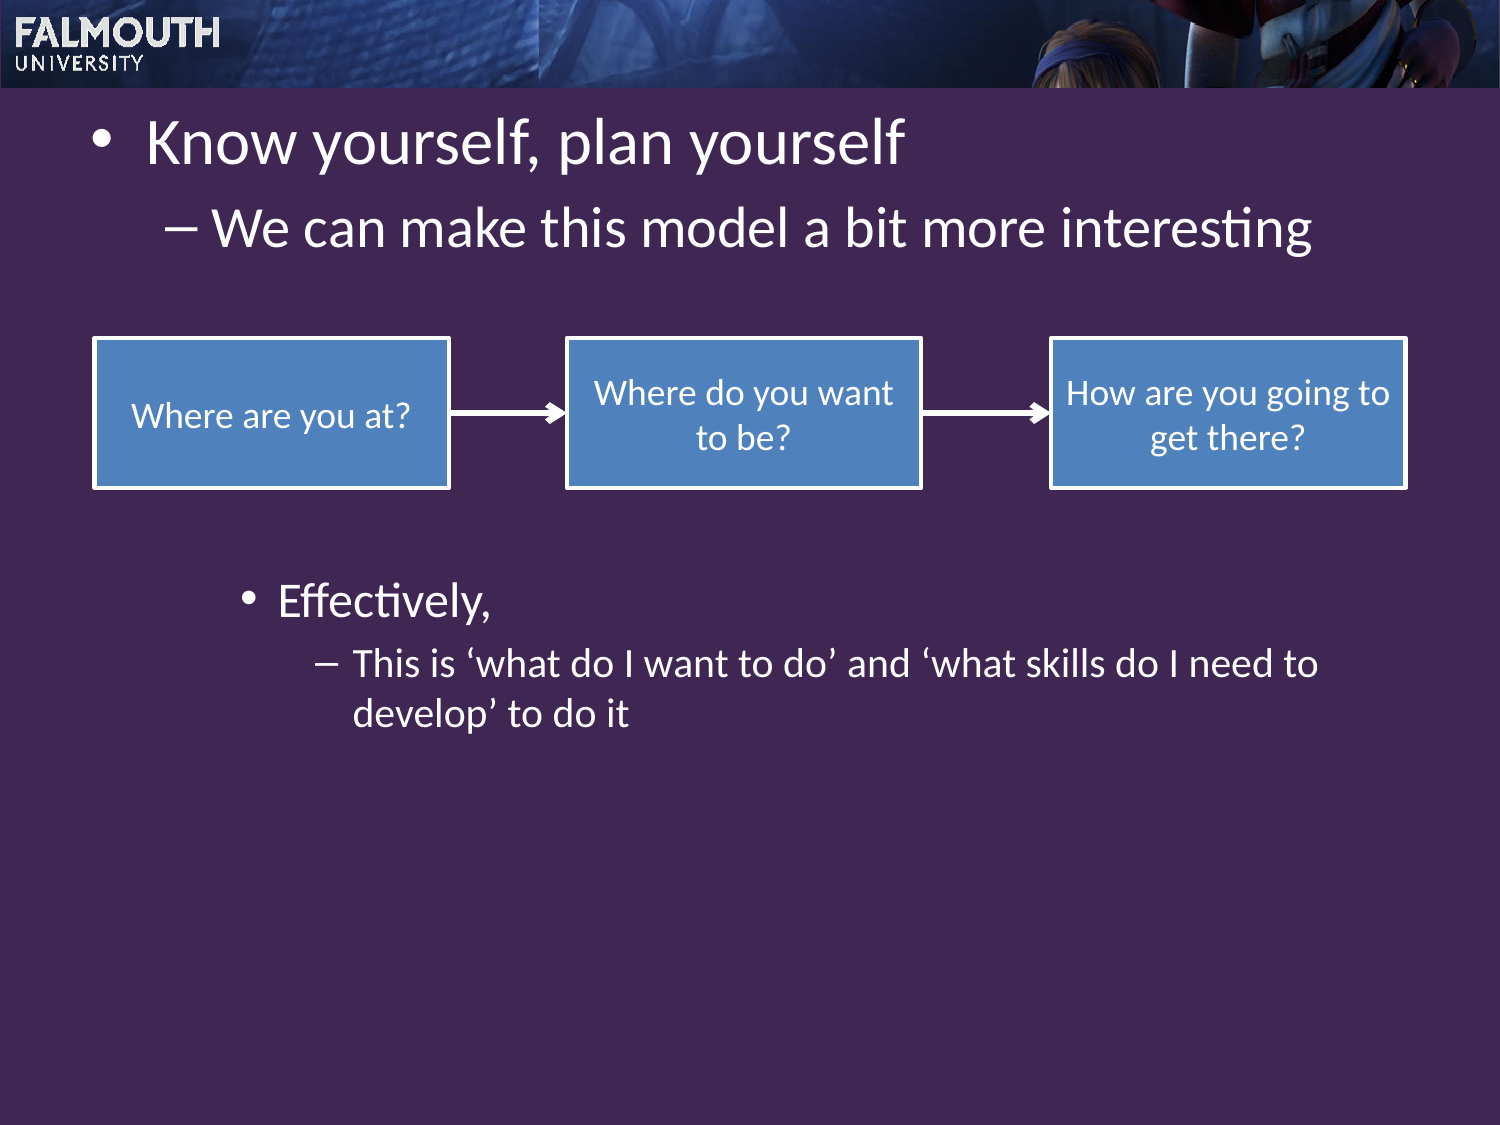

Know yourself, plan yourself
We can make this model a bit more interesting

Effectively,
This is ‘what do I want to do’ and ‘what skills do I need to develop’ to do it
Where are you at?
Where do you want to be?
How are you going to get there?